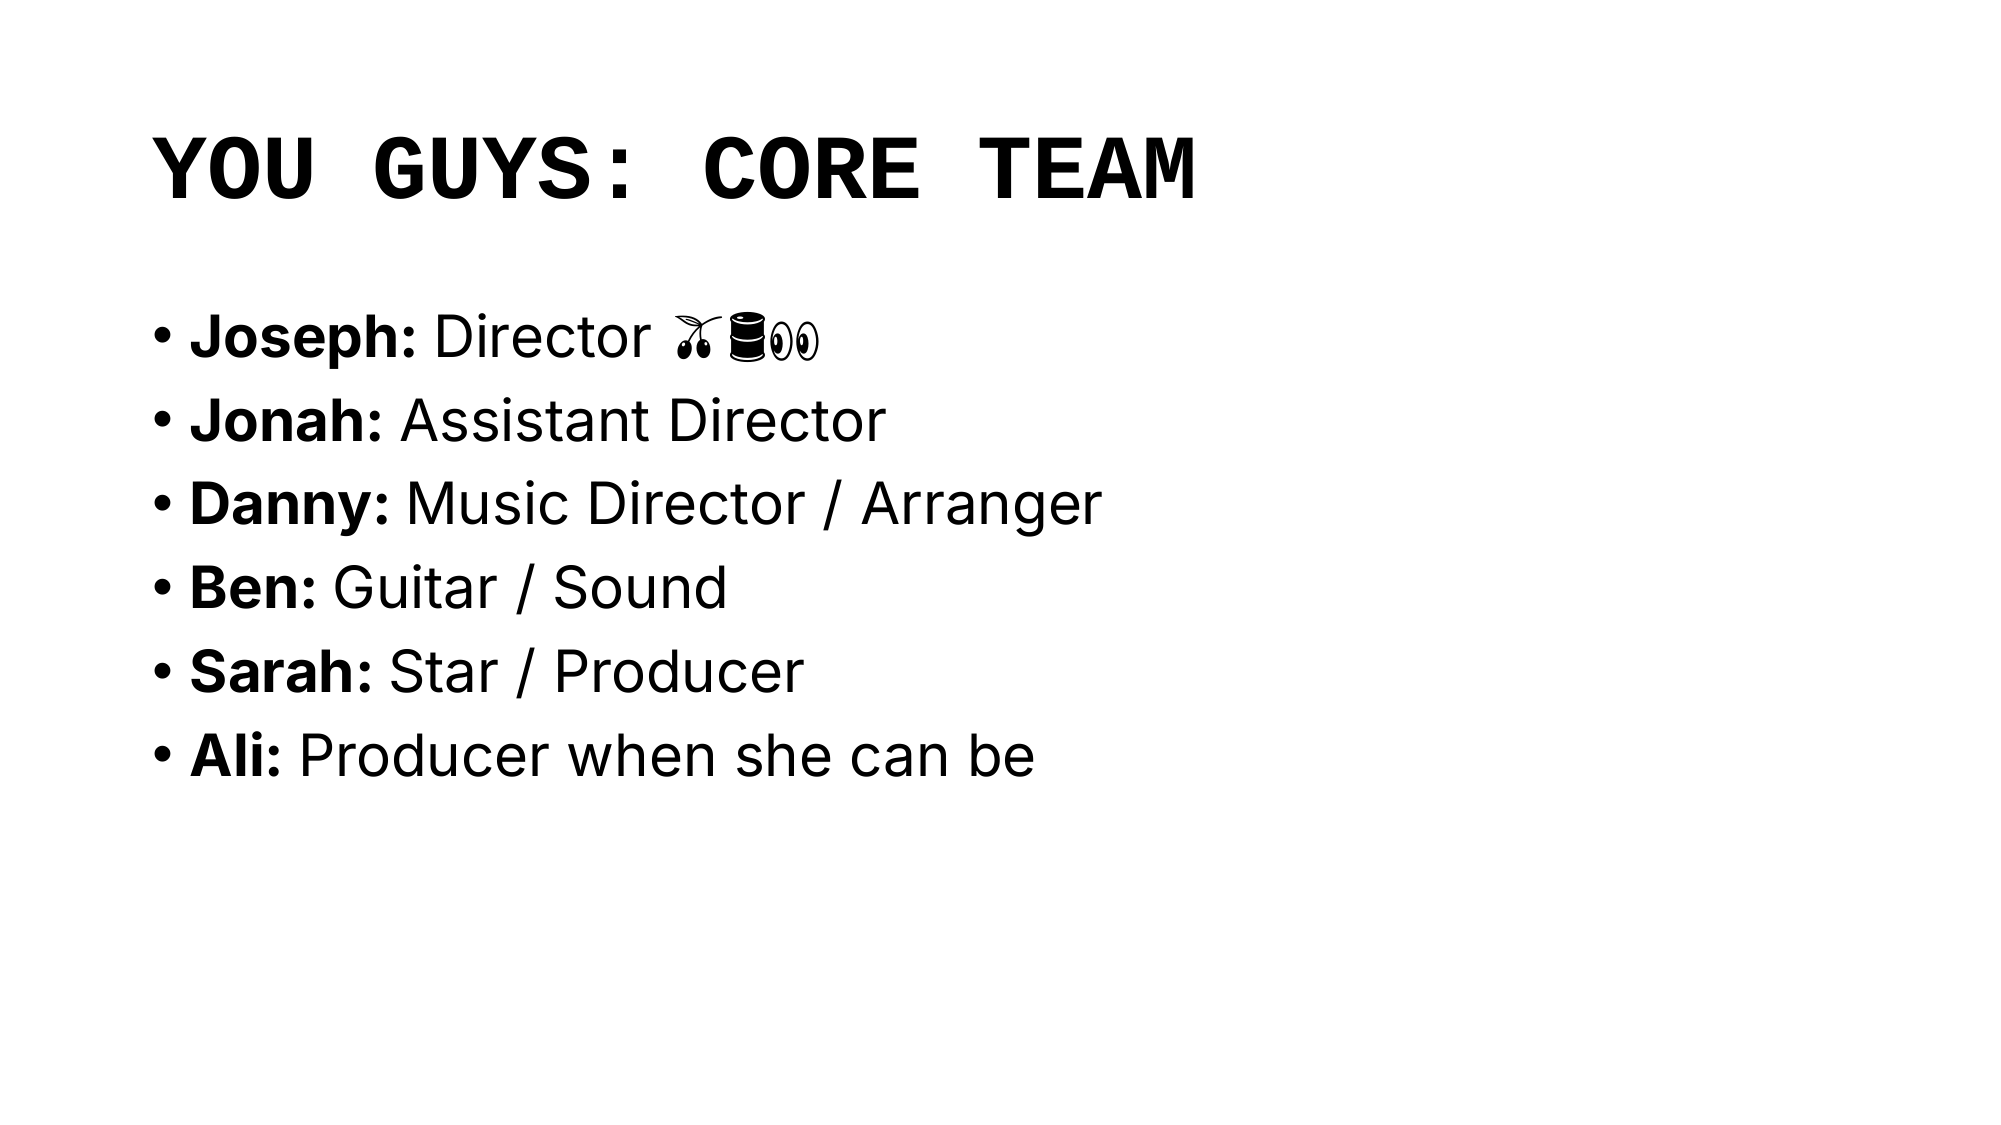

# YOU GUYS: CORE TEAM
Joseph: Director 🫠🫒🛢️👀
Jonah: Assistant Director
Danny: Music Director / Arranger
Ben: Guitar / Sound
Sarah: Star / Producer
Ali: Producer when she can be